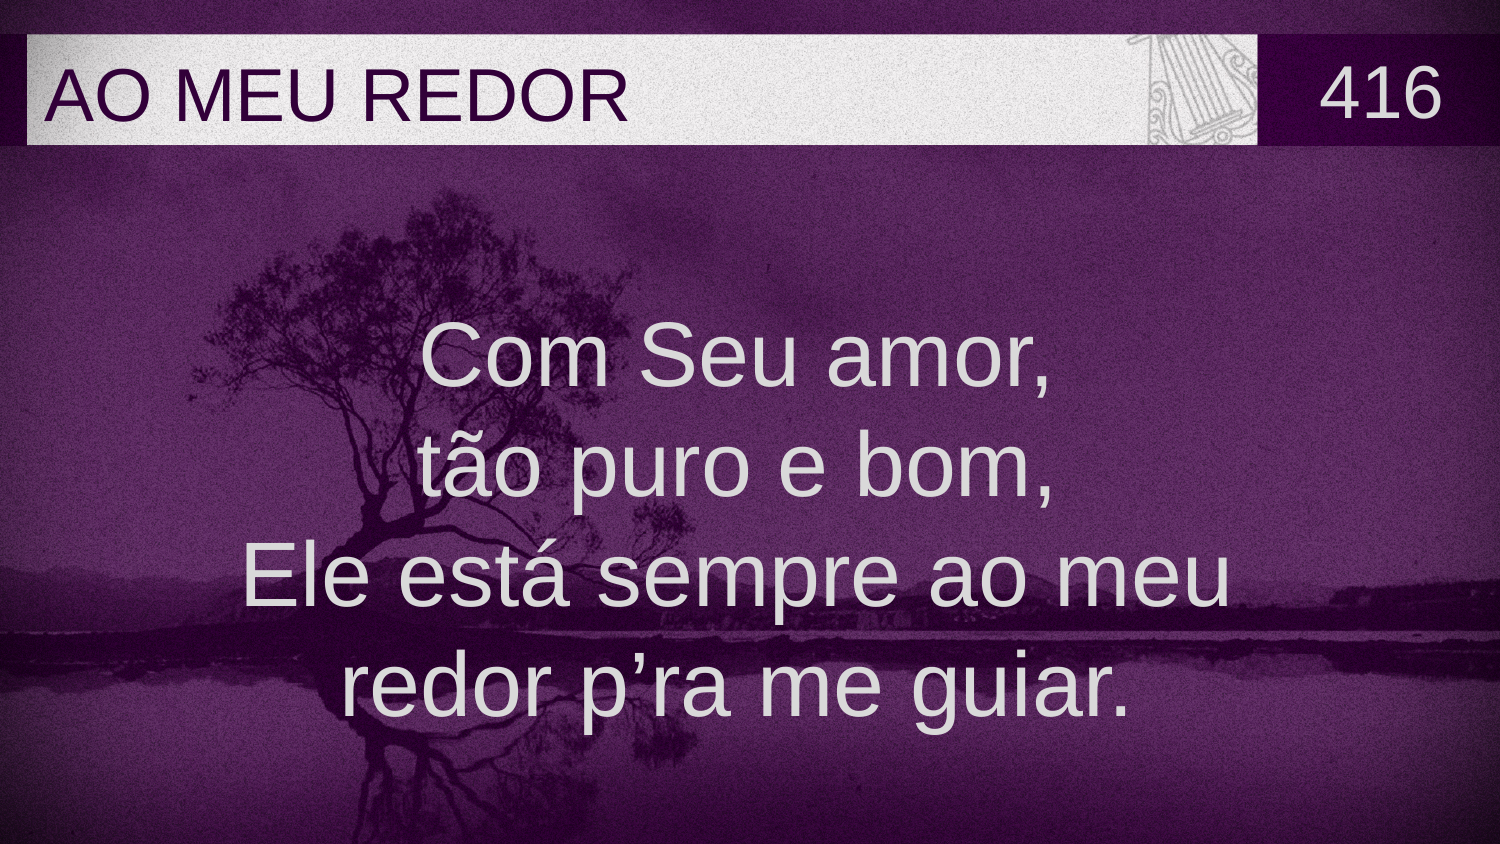

# AO MEU REDOR
416
Com Seu amor,
tão puro e bom,
Ele está sempre ao meu
redor p’ra me guiar.